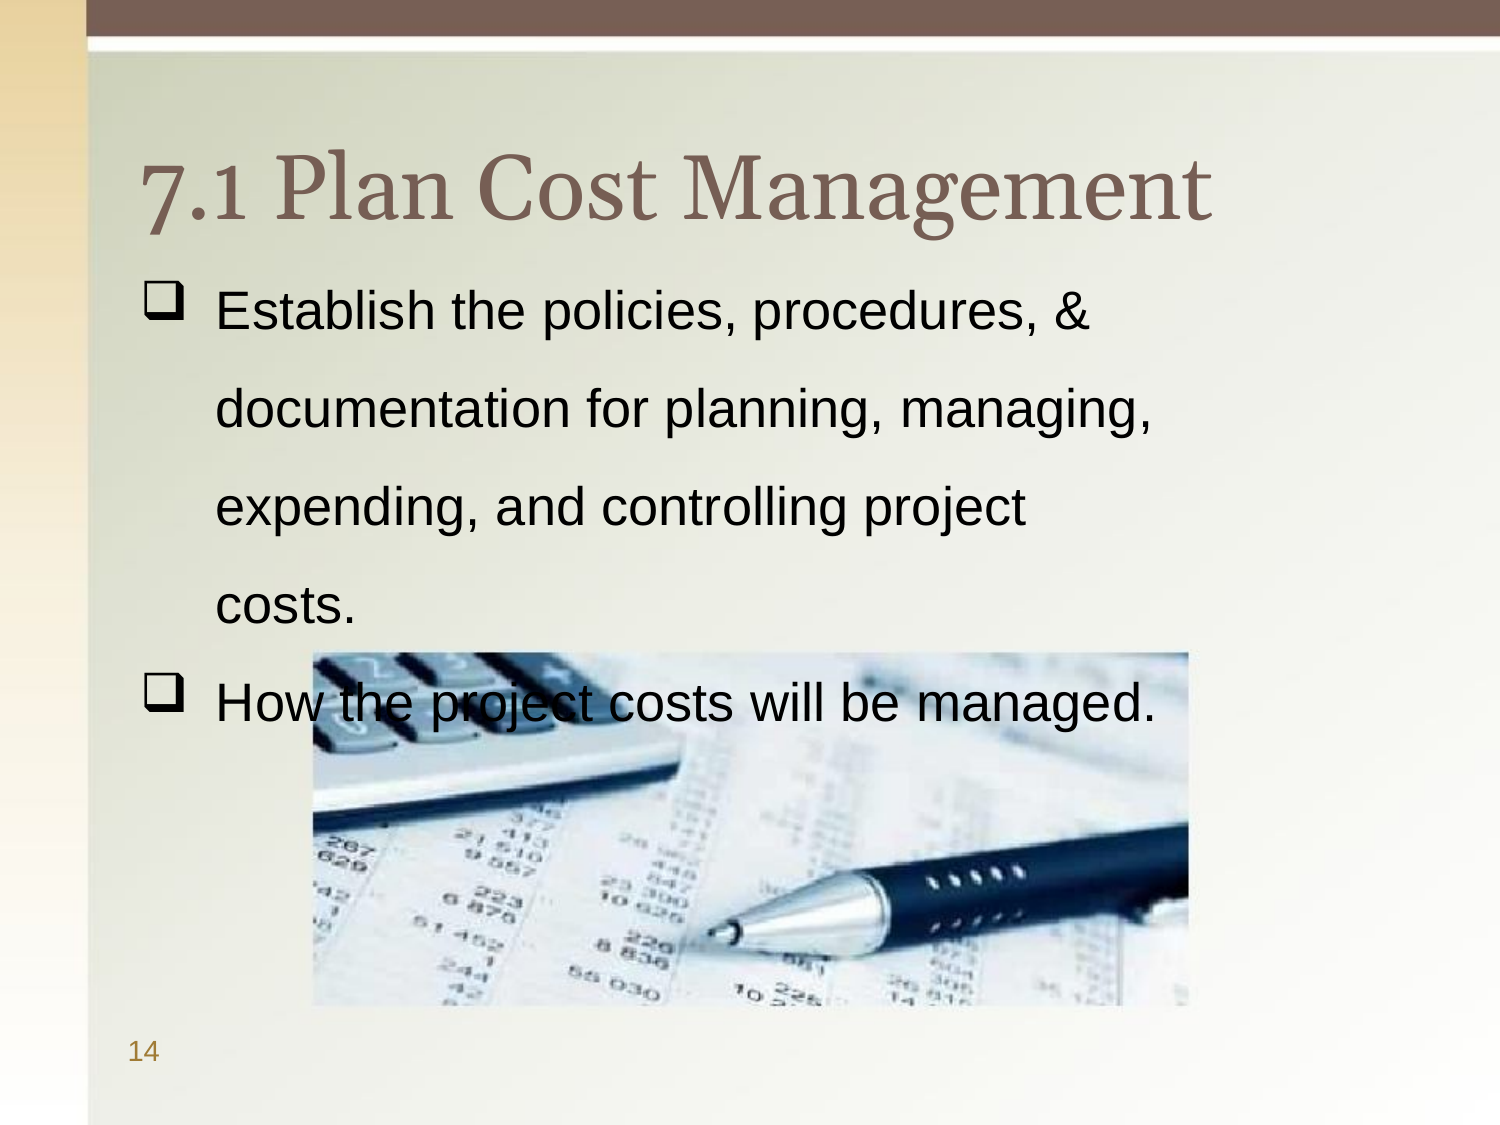

# 7.1 Plan Cost Management
Establish the policies, procedures, & documentation for planning, managing, expending, and controlling project costs.
How the project costs will be managed.

14